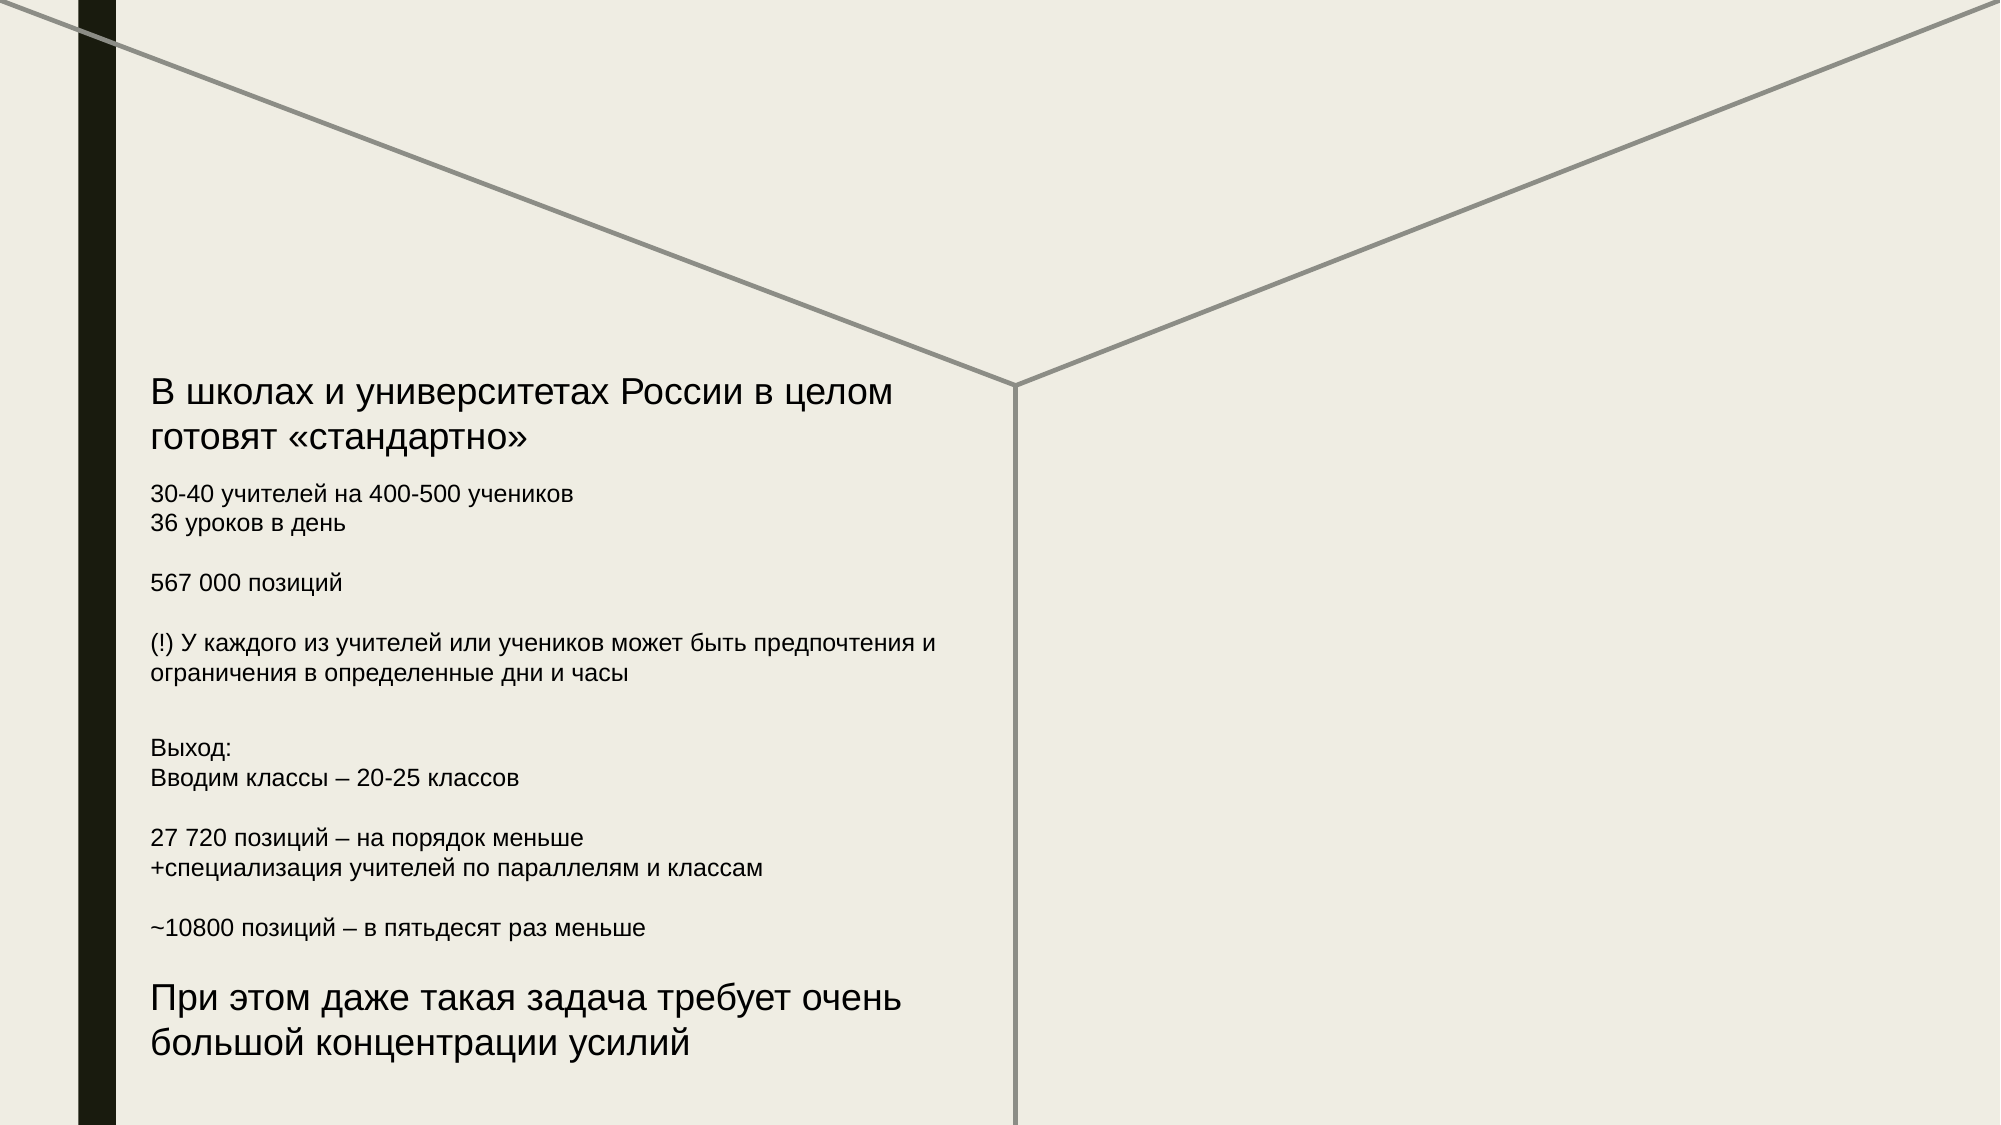

В школах и университетах России в целом готовят «стандартно»
30-40 учителей на 400-500 учеников
36 уроков в день

567 000 позиций

(!) У каждого из учителей или учеников может быть предпочтения и ограничения в определенные дни и часы
Выход:
Вводим классы – 20-25 классов

27 720 позиций – на порядок меньше
+специализация учителей по параллелям и классам

~10800 позиций – в пятьдесят раз меньше
При этом даже такая задача требует очень большой концентрации усилий